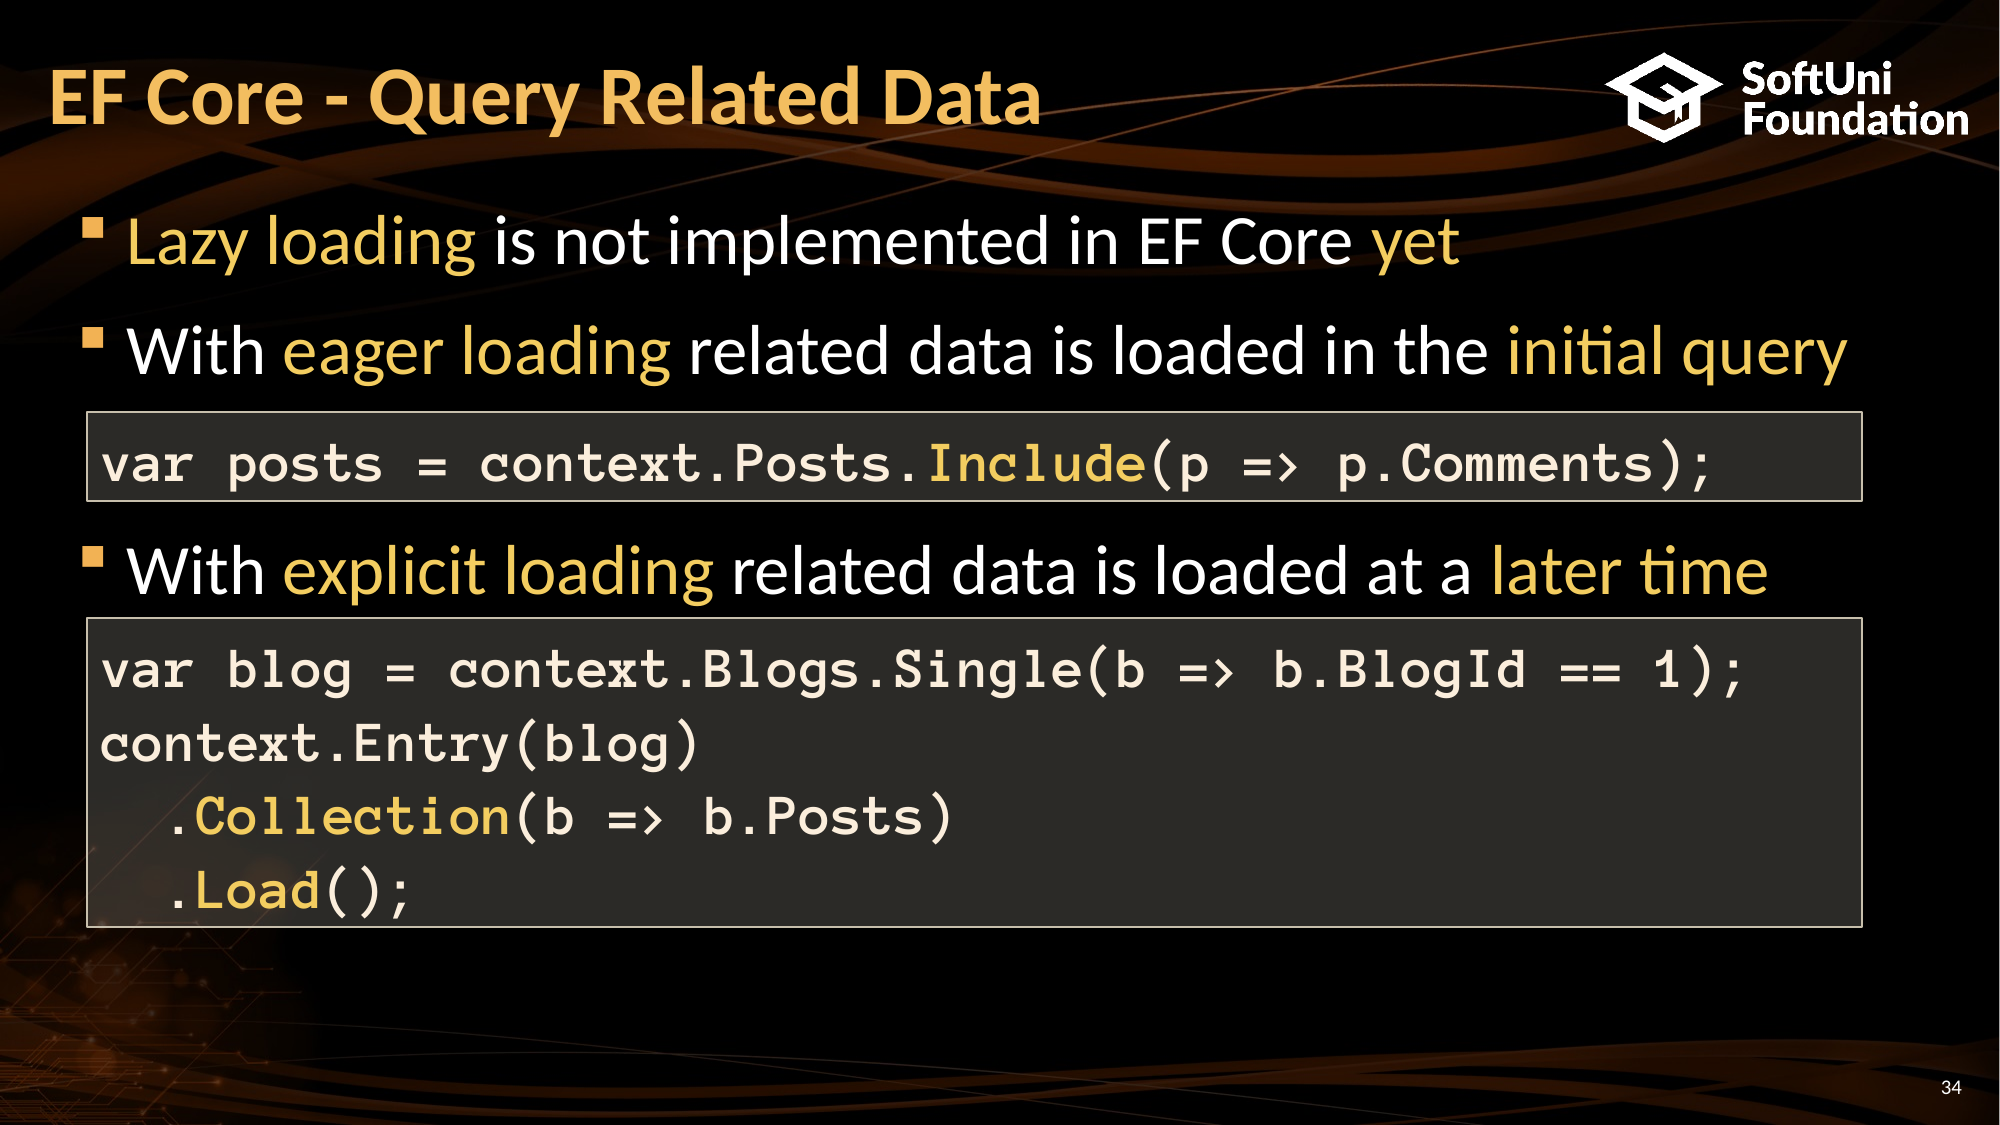

# EF Core - Query Related Data
Lazy loading is not implemented in EF Core yet
With eager loading related data is loaded in the initial query

With explicit loading related data is loaded at a later time

var posts = context.Posts.Include(p => p.Comments);
var blog = context.Blogs.Single(b => b.BlogId == 1);
context.Entry(blog)
  .Collection(b => b.Posts)
  .Load();
34